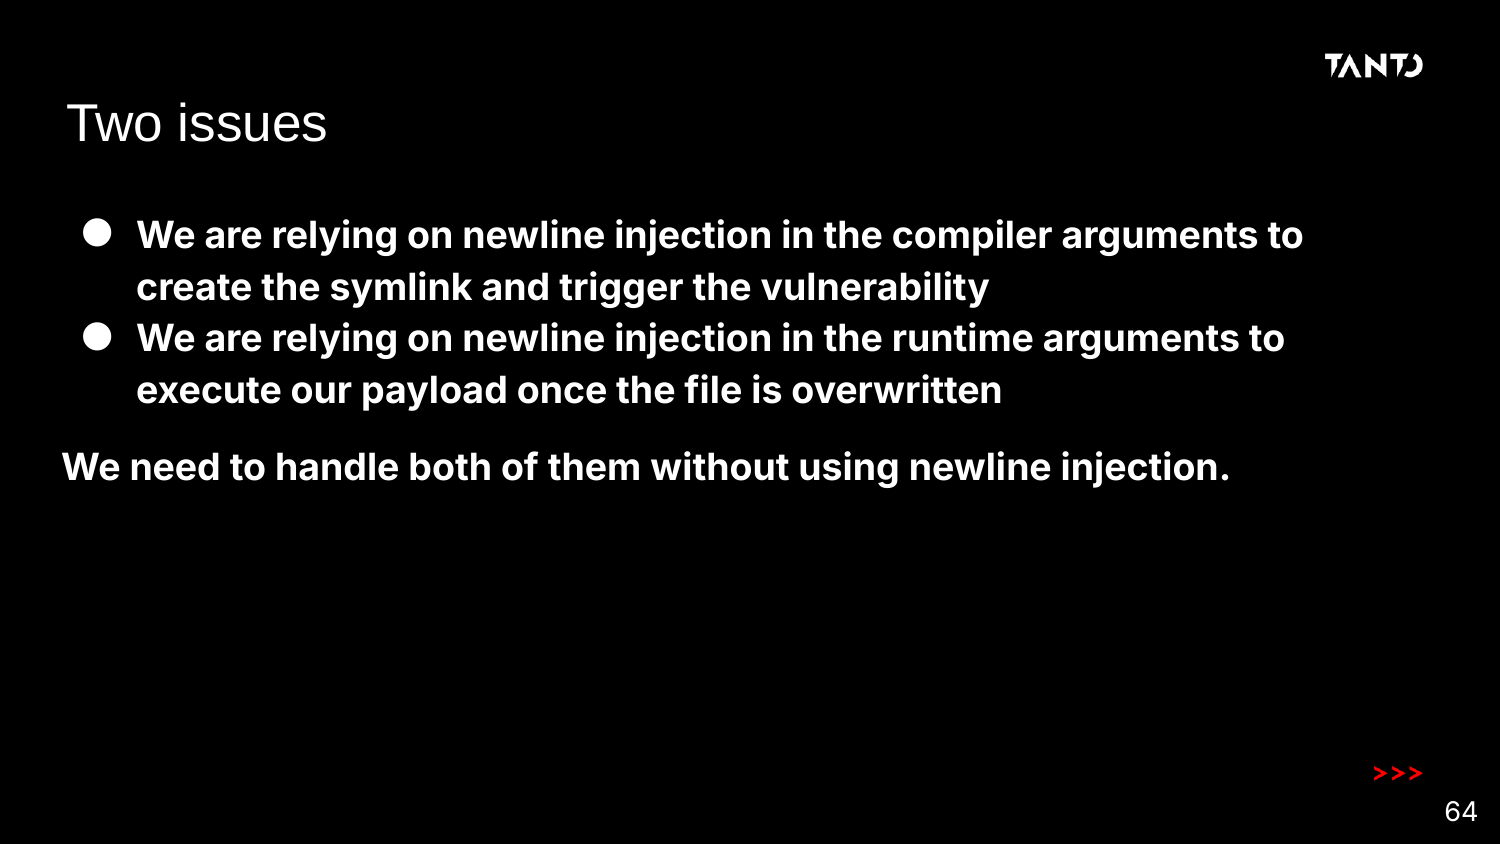

# Two issues
We are relying on newline injection in the compiler arguments to create the symlink and trigger the vulnerability
We are relying on newline injection in the runtime arguments to execute our payload once the file is overwritten
We need to handle both of them without using newline injection.
64